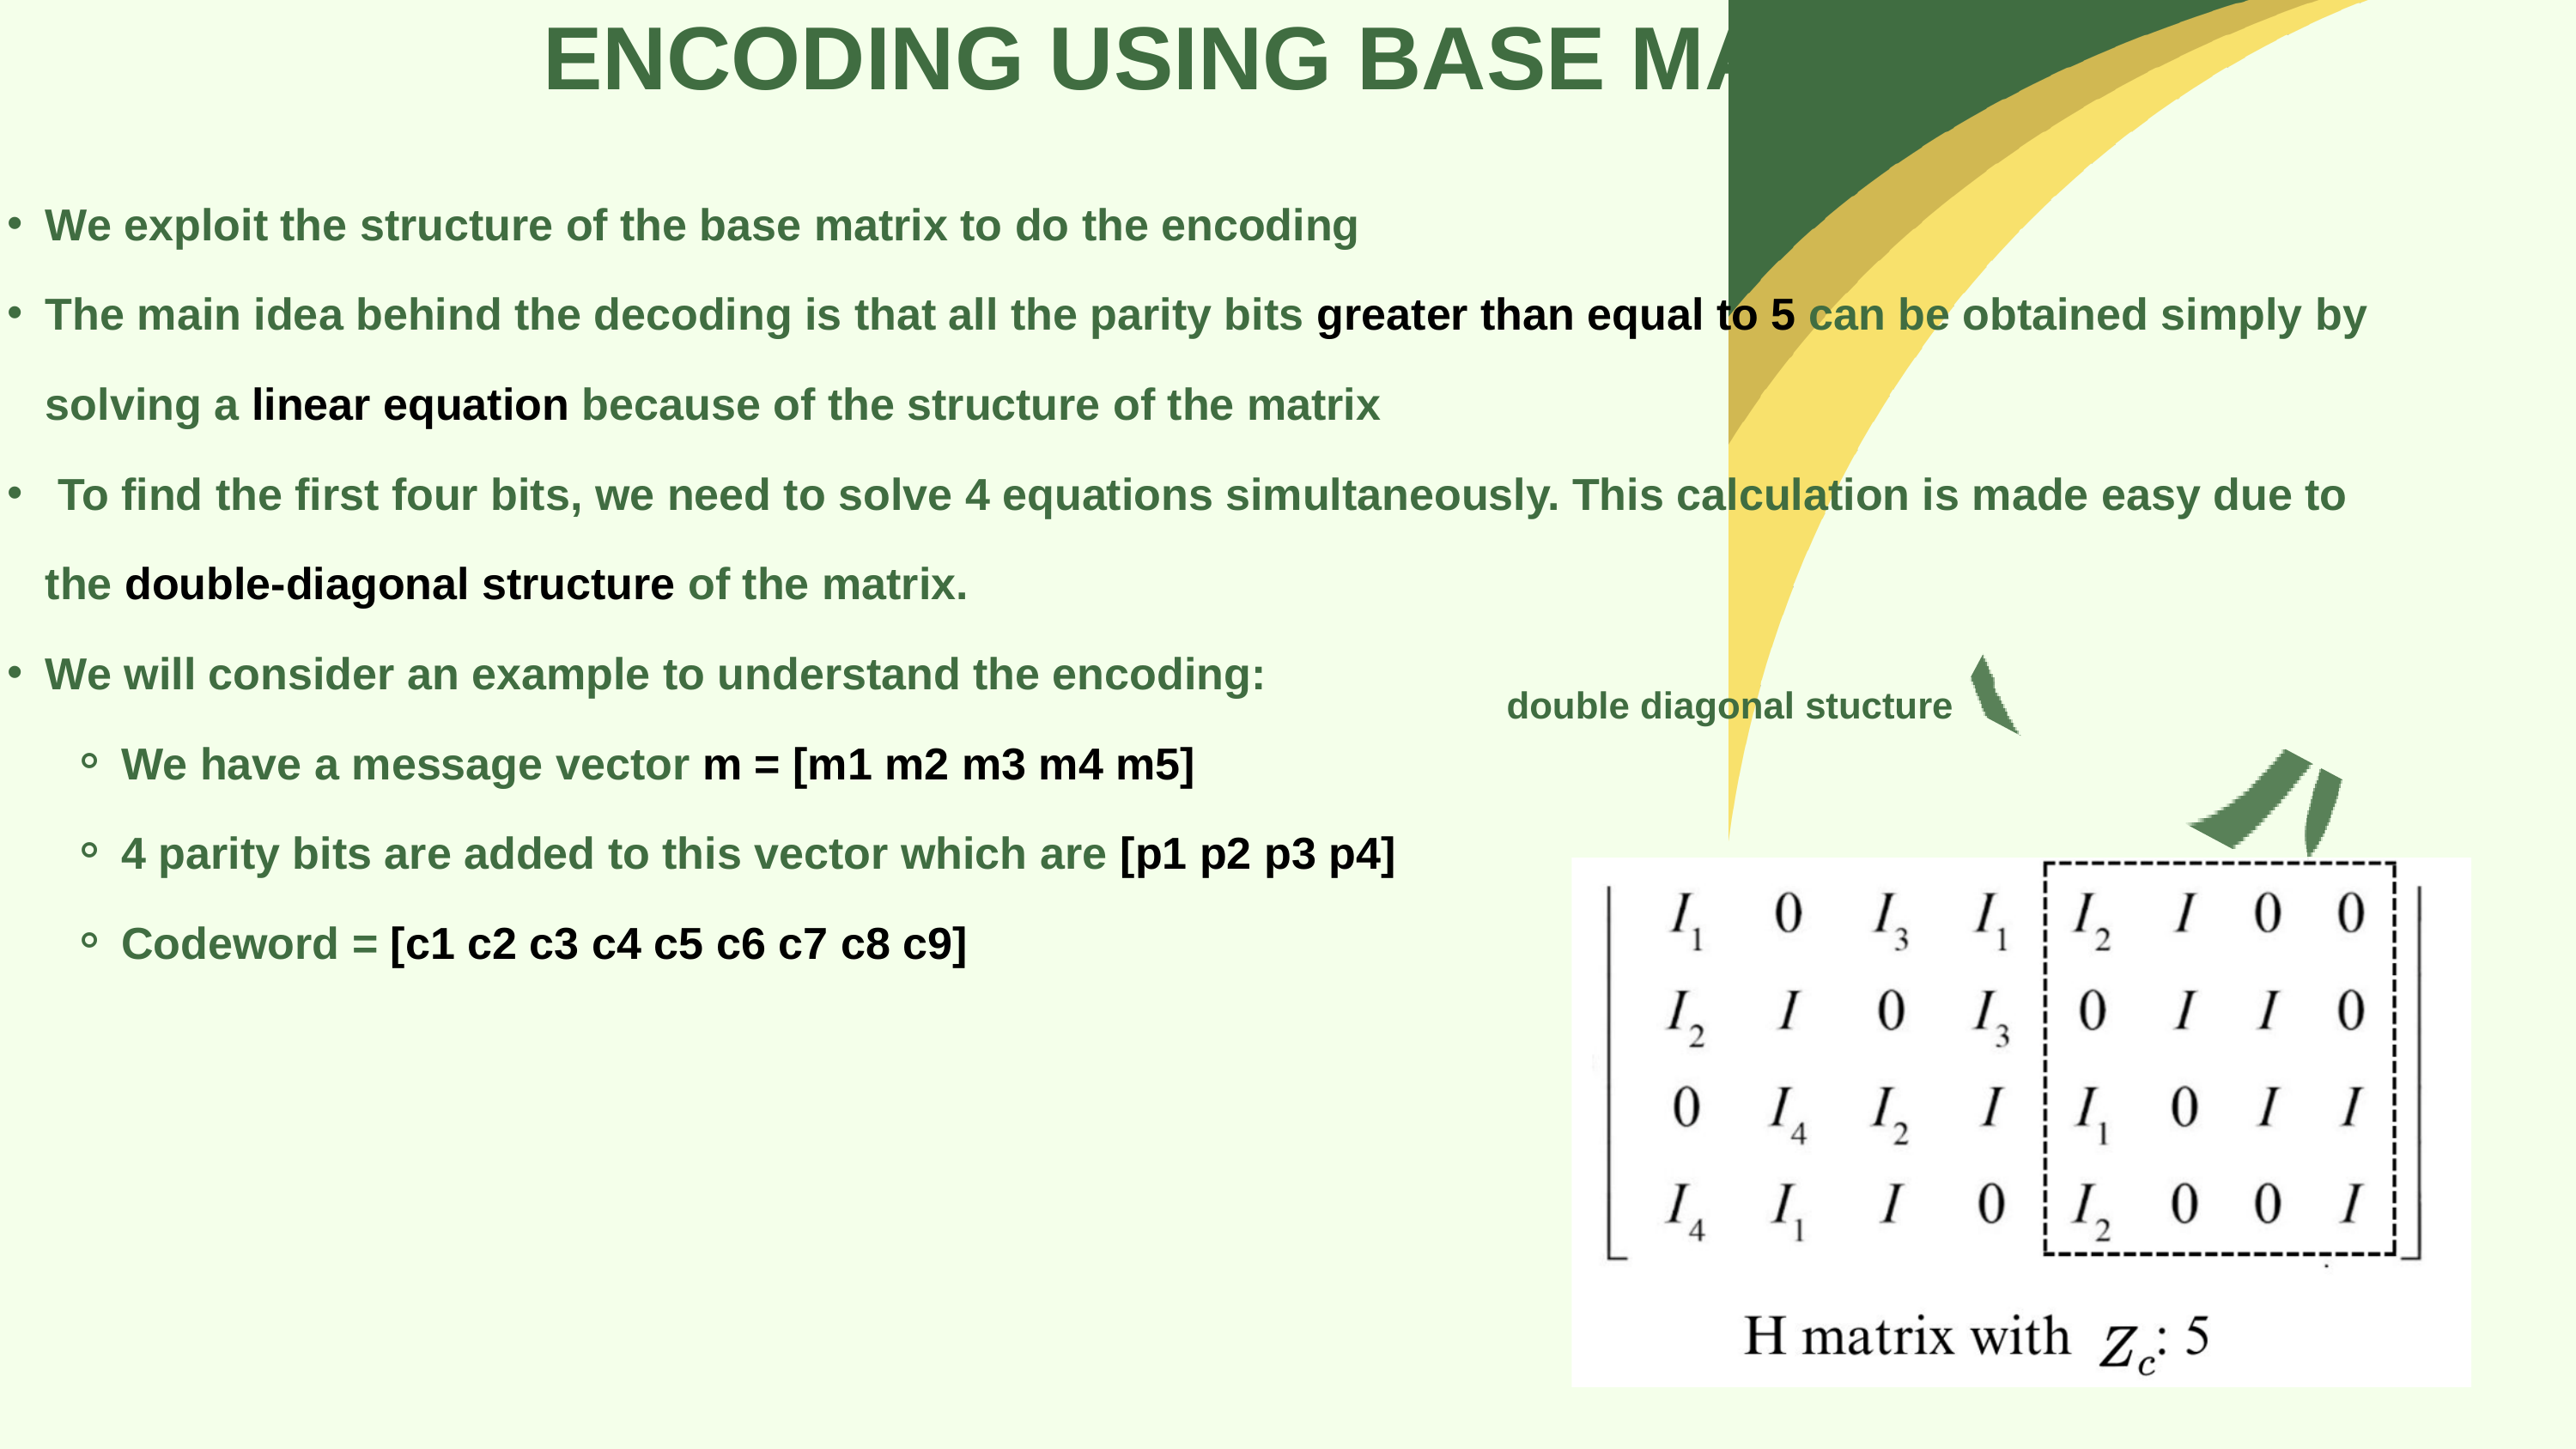

ENCODING USING BASE MATRIX
We exploit the structure of the base matrix to do the encoding
The main idea behind the decoding is that all the parity bits greater than equal to 5 can be obtained simply by solving a linear equation because of the structure of the matrix
 To find the first four bits, we need to solve 4 equations simultaneously. This calculation is made easy due to the double-diagonal structure of the matrix.
We will consider an example to understand the encoding:
We have a message vector m = [m1 m2 m3 m4 m5]
4 parity bits are added to this vector which are [p1 p2 p3 p4]
Codeword = [c1 c2 c3 c4 c5 c6 c7 c8 c9]

double diagonal stucture